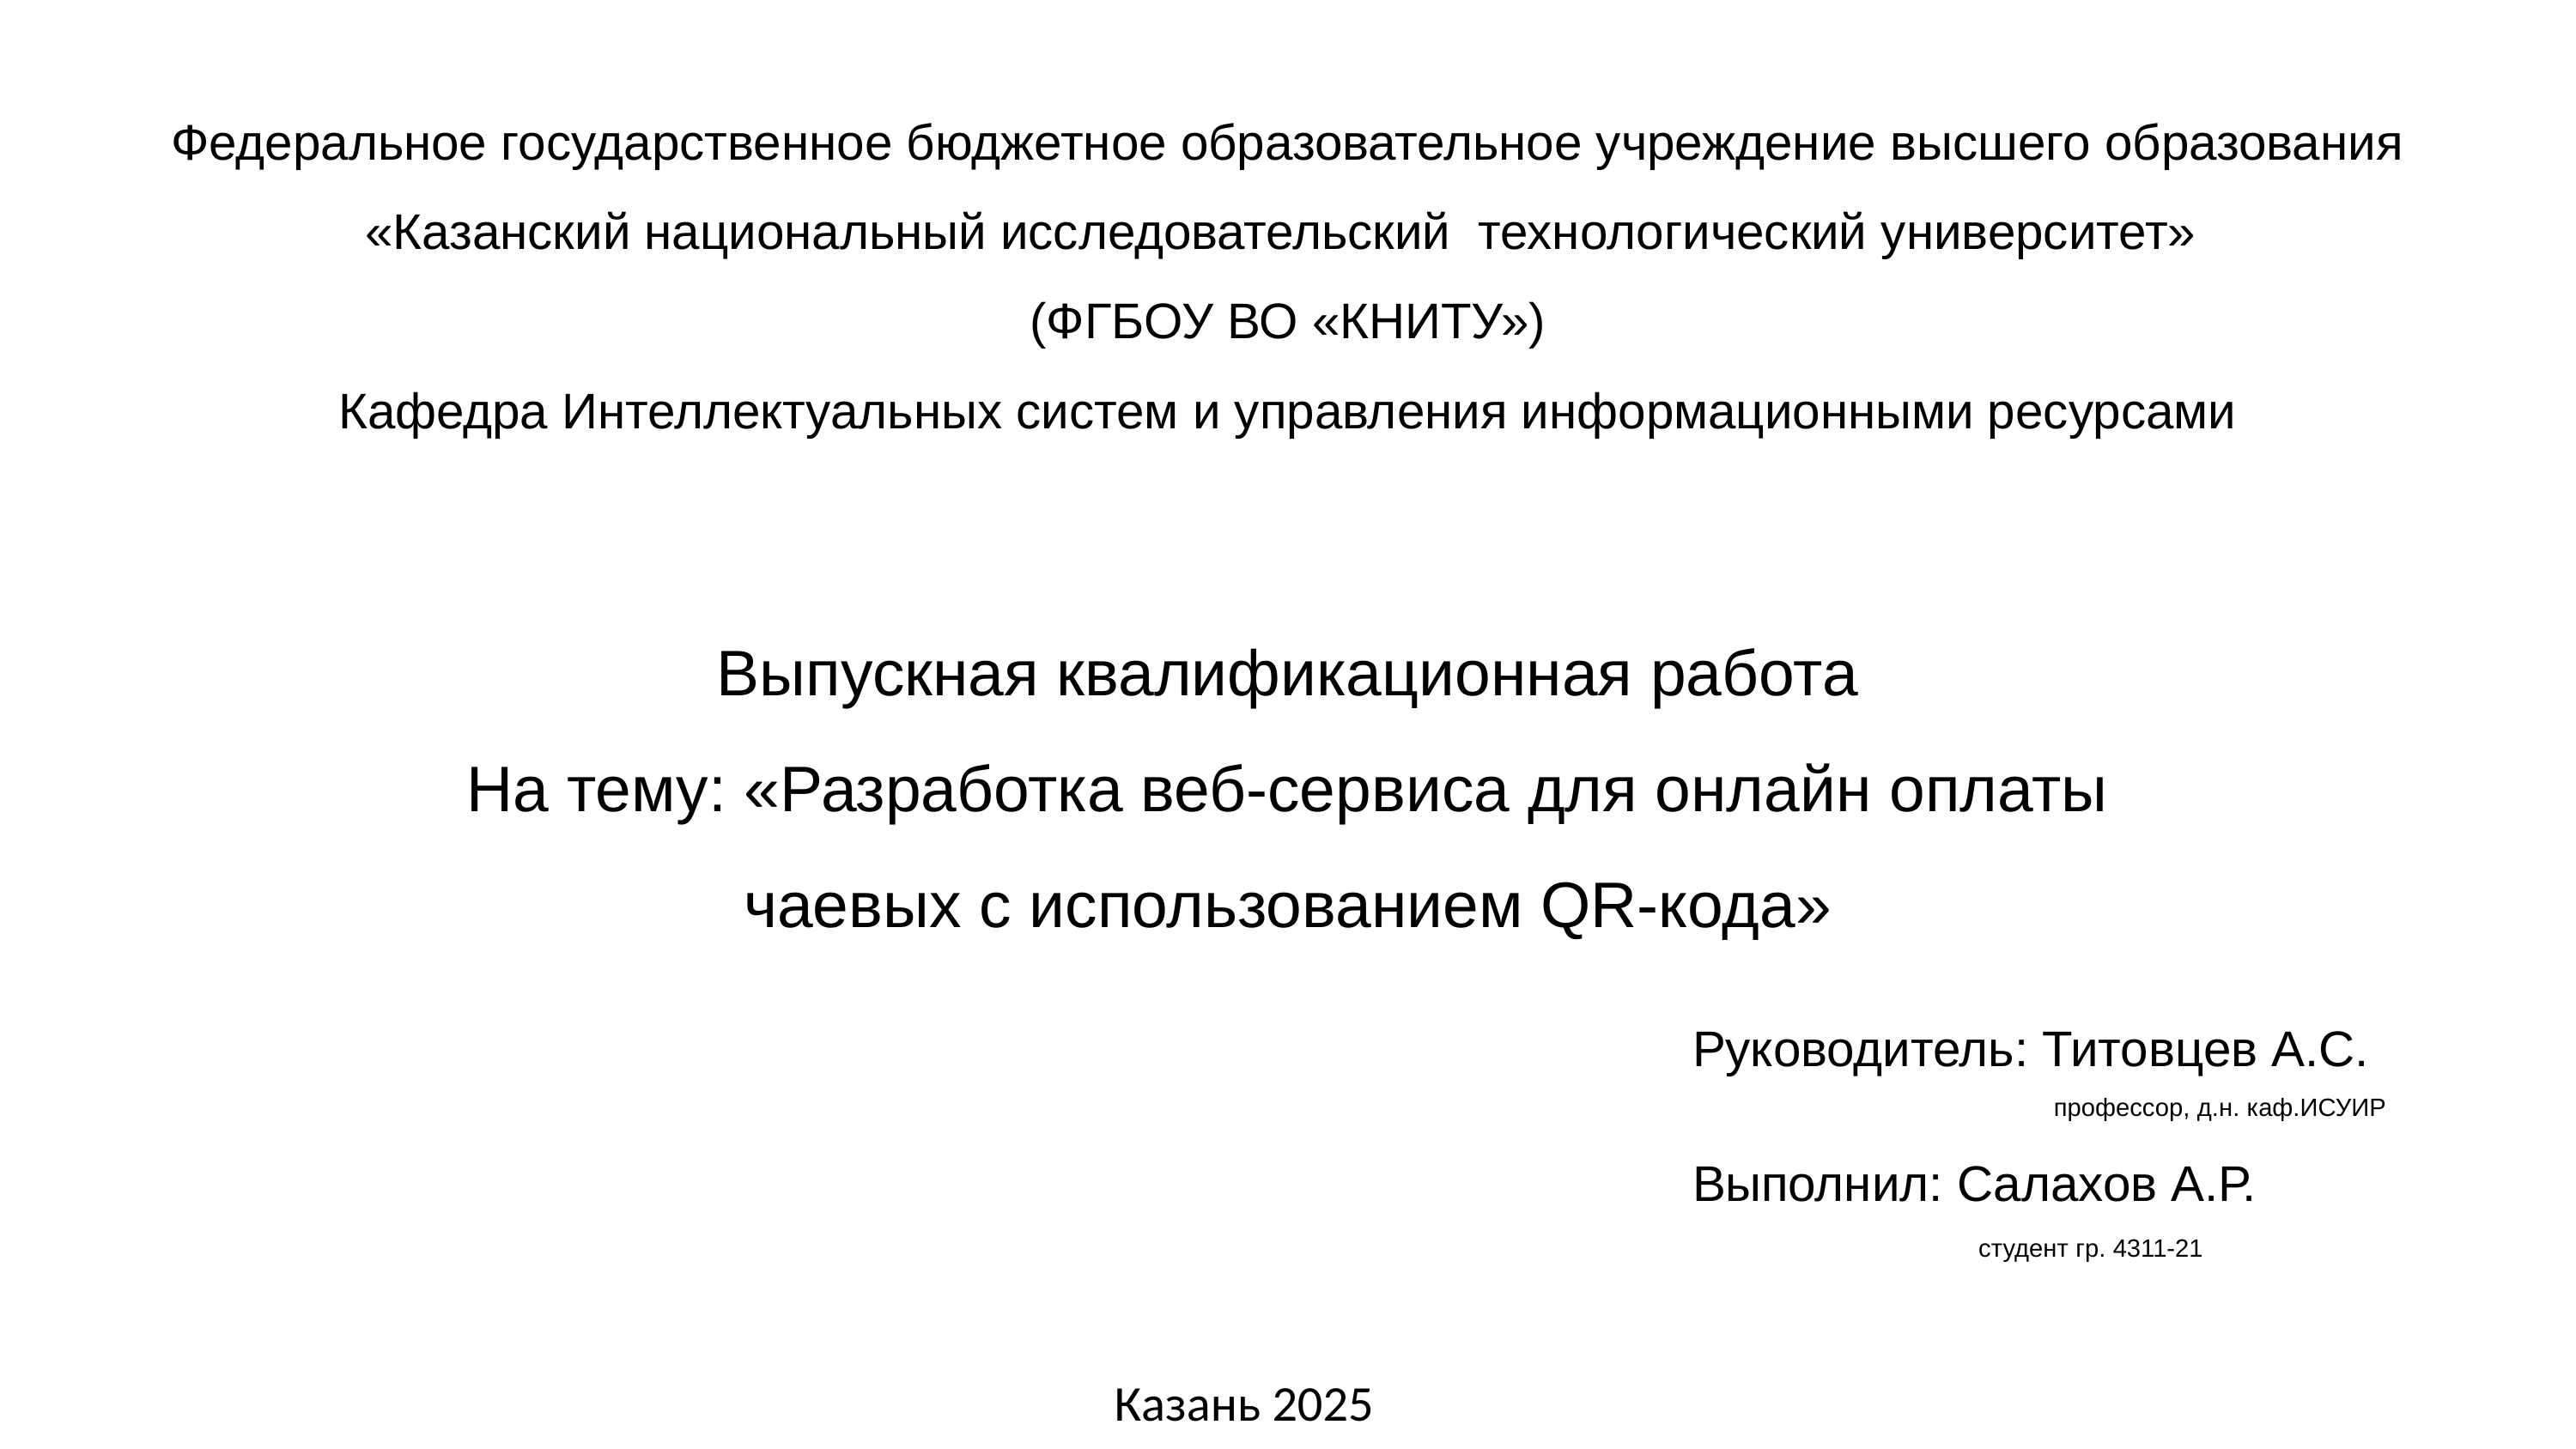

Федеральное государственное бюджетное образовательное учреждение высшего образования
«Казанский национальный исследовательский  технологический университет»
(ФГБОУ ВО «КНИТУ»)
Кафедра Интеллектуальных систем и управления информационными ресурсами
Выпускная квалификационная работа
На тему: «Разработка веб-сервиса для онлайн оплаты чаевых с использованием QR-кода»
Руководитель: Титовцев А.С.
                                                   профессор, д.н. каф.ИСУИР
Выполнил: Салахов А.Р.
                                    студент гр. 4311-21

Казань 2025